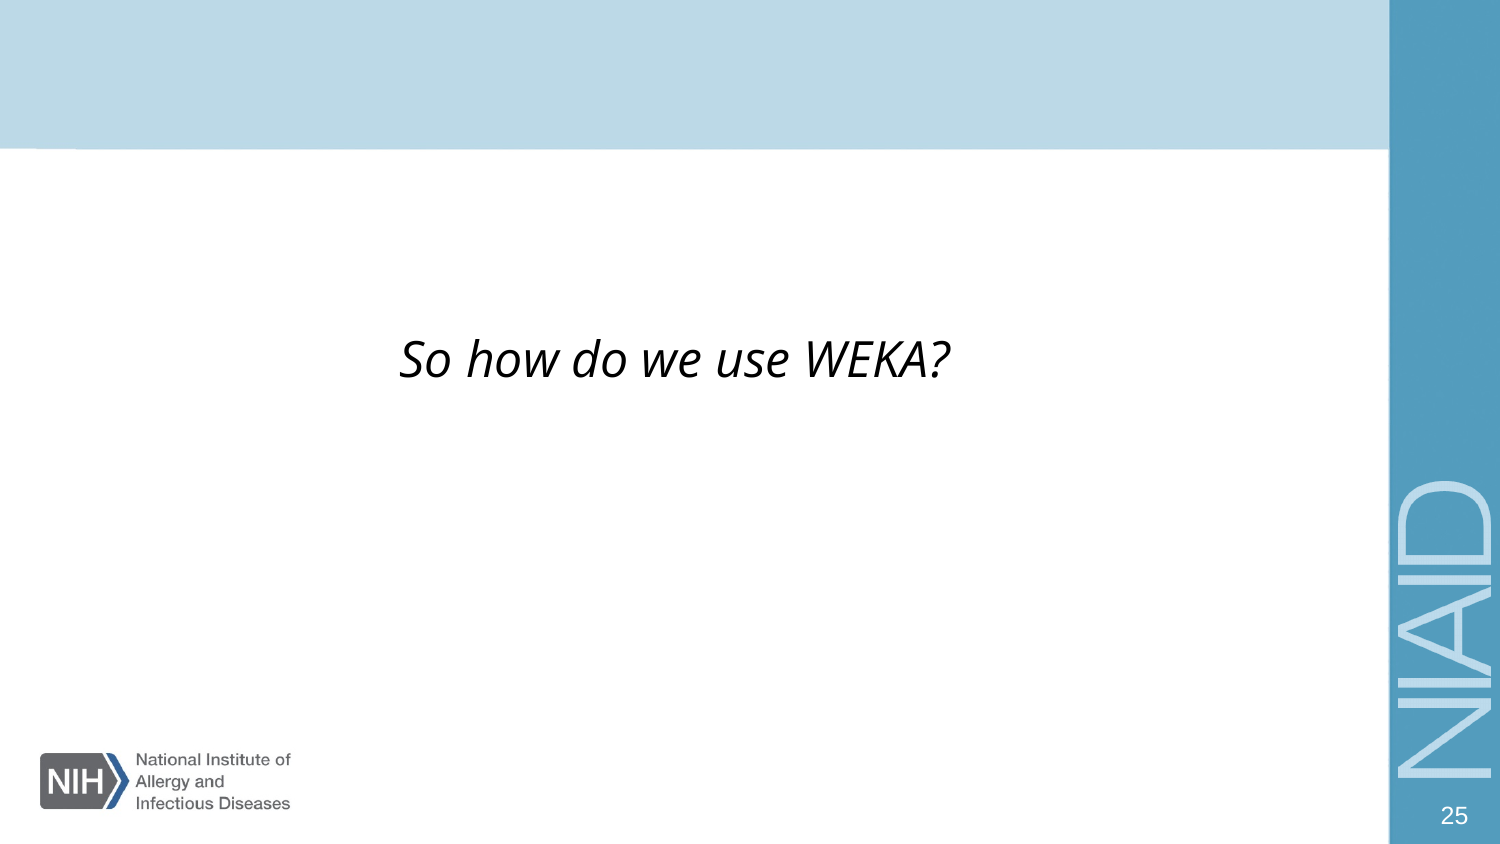

So how do we use WEKA?
25